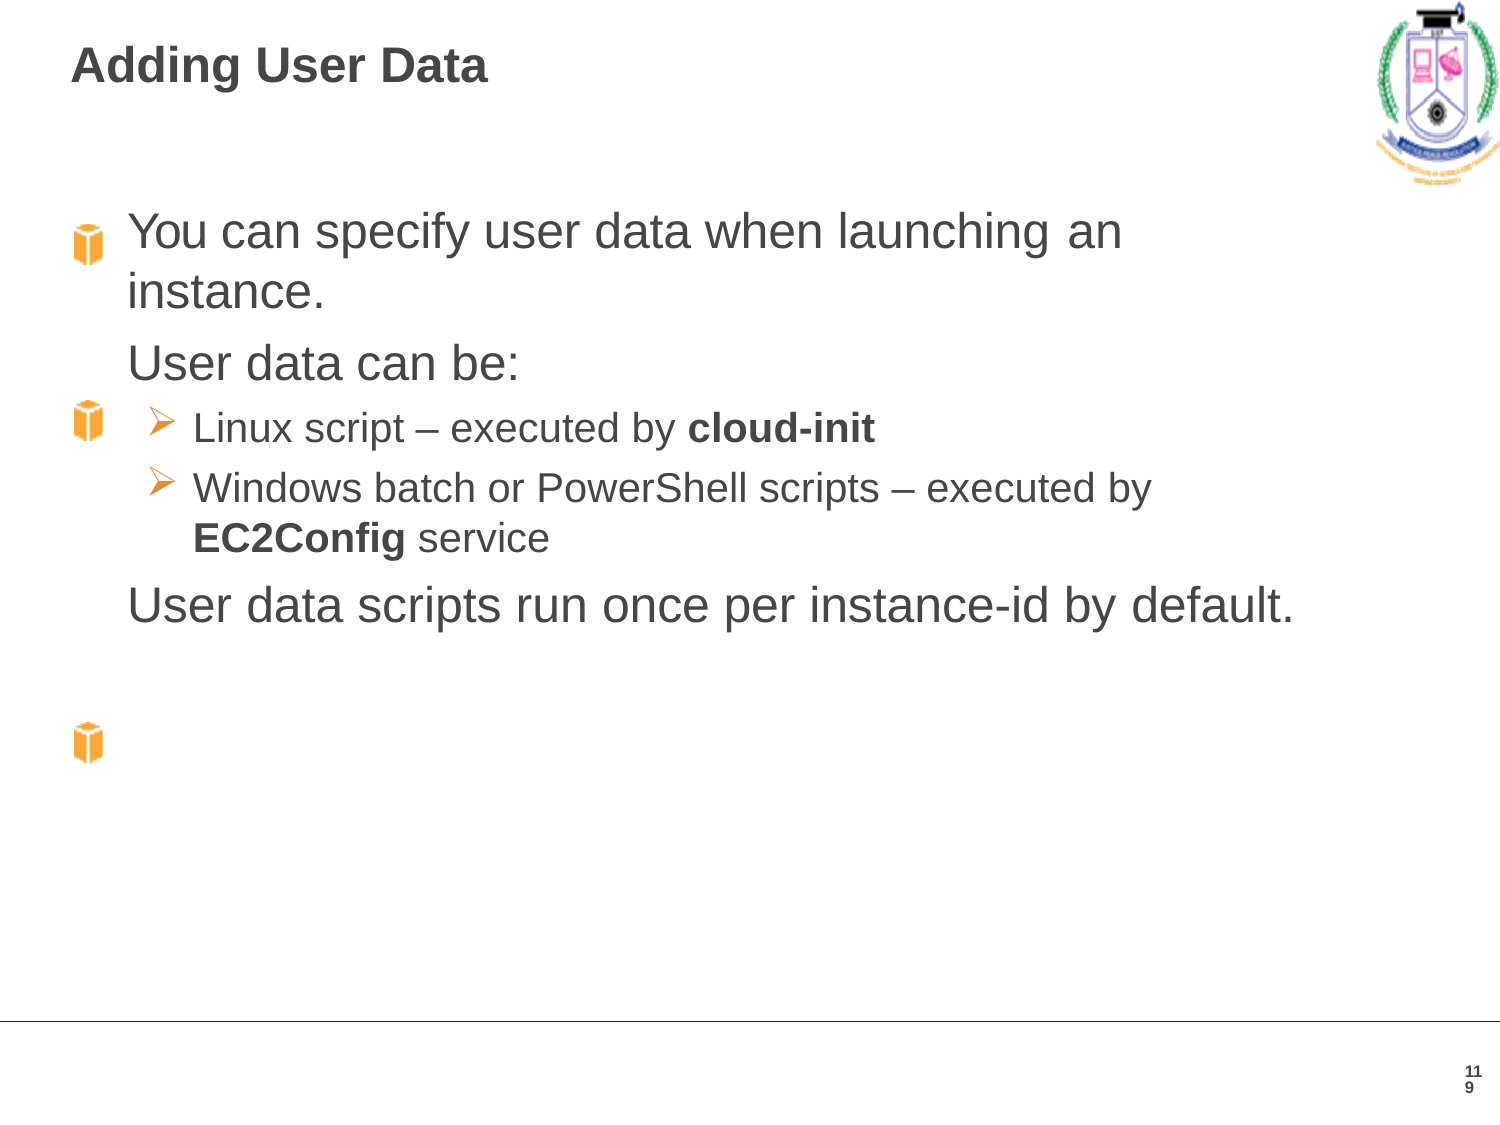

# Adding User Data
You can specify user data when launching an
instance.
User data can be:
Linux script – executed by cloud-init
Windows batch or PowerShell scripts – executed by
EC2Config service
User data scripts run once per instance-id by default.

119